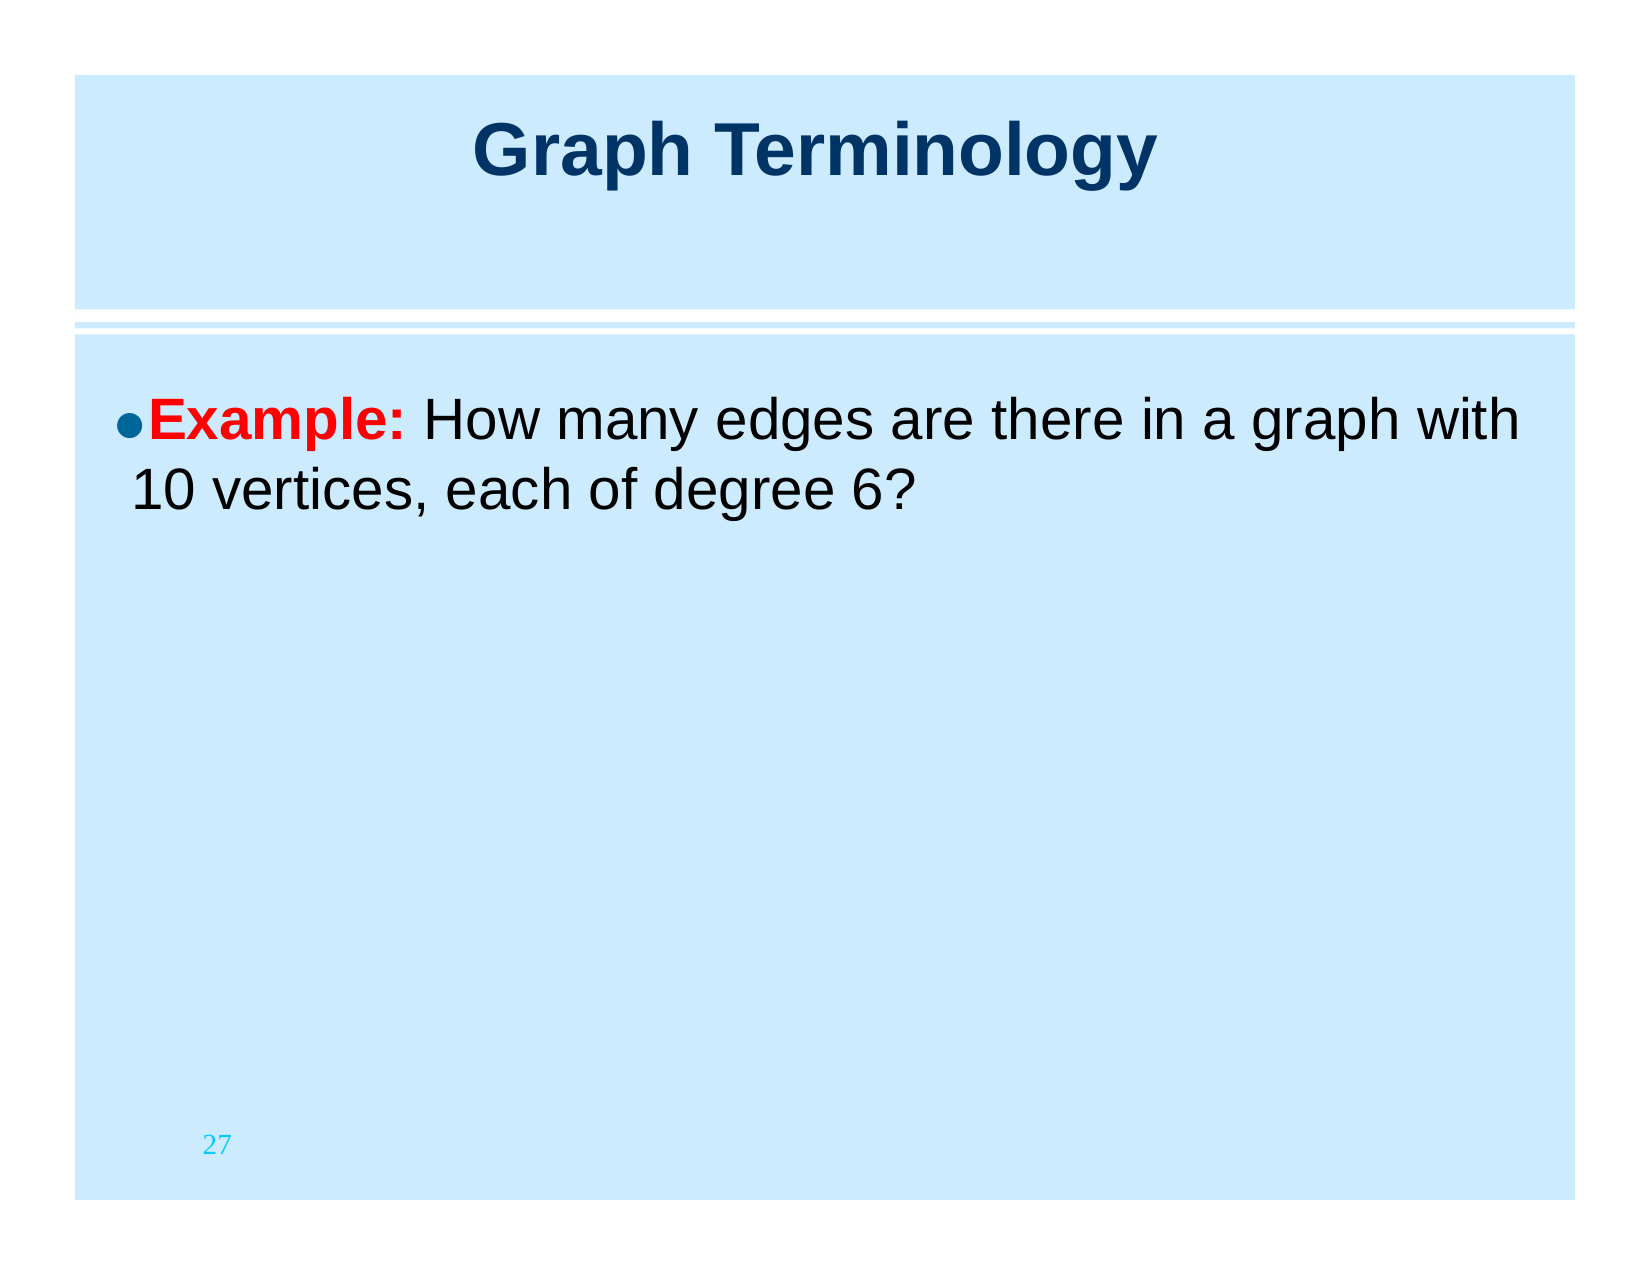

# Graph Terminology
Example: How many edges are there in a graph with  10 vertices, each of degree 6?
27